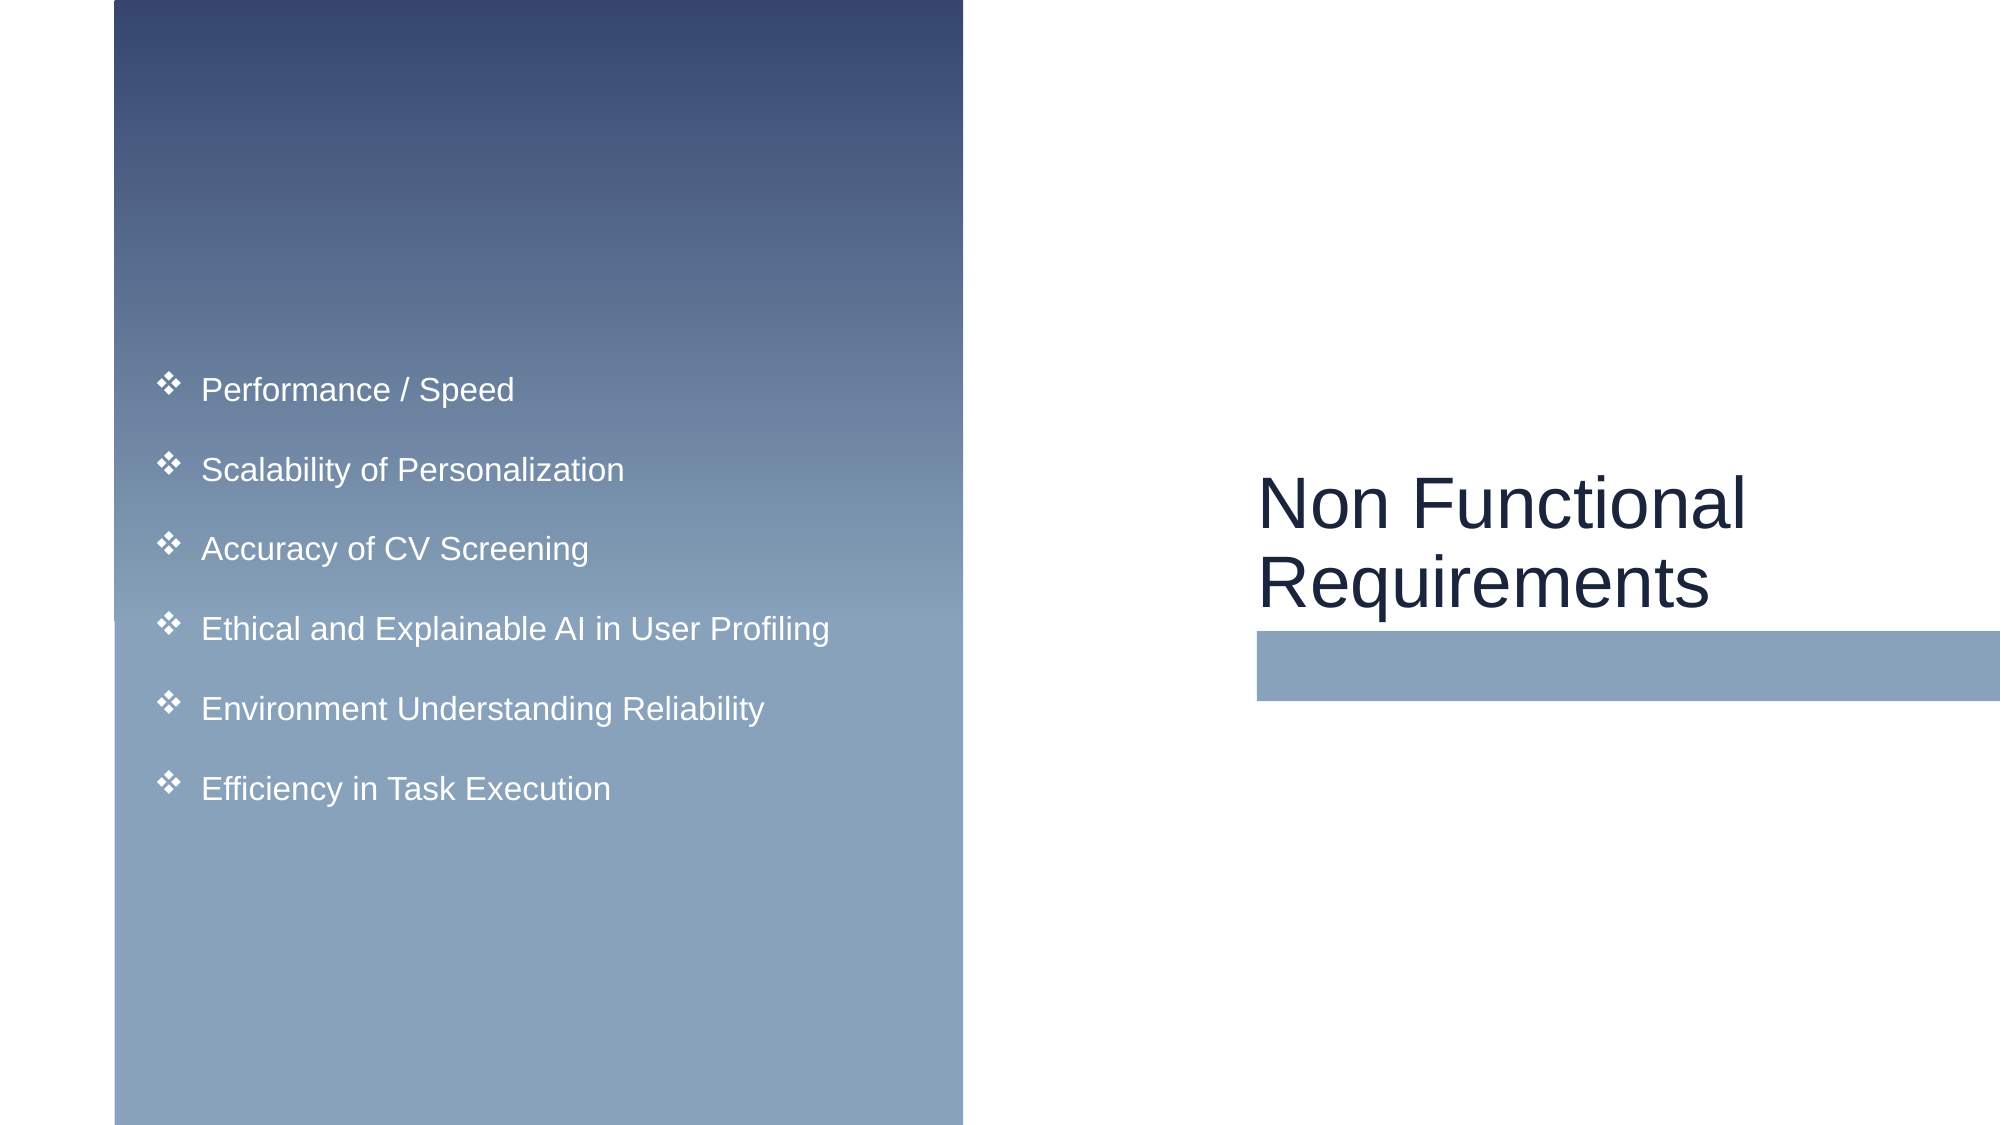

Performance / Speed
Scalability of Personalization
Accuracy of CV Screening
Ethical and Explainable AI in User Profiling
Environment Understanding Reliability
Efficiency in Task Execution
Resume Screening and Analysis
Conduct Interviews
Report Generation
Facial Expression Rendering
Voice Communication
Gesture Recognition
Mobility
Learning and Adaptability
Decision Support

Functional Requirements
Non Functional Requirements